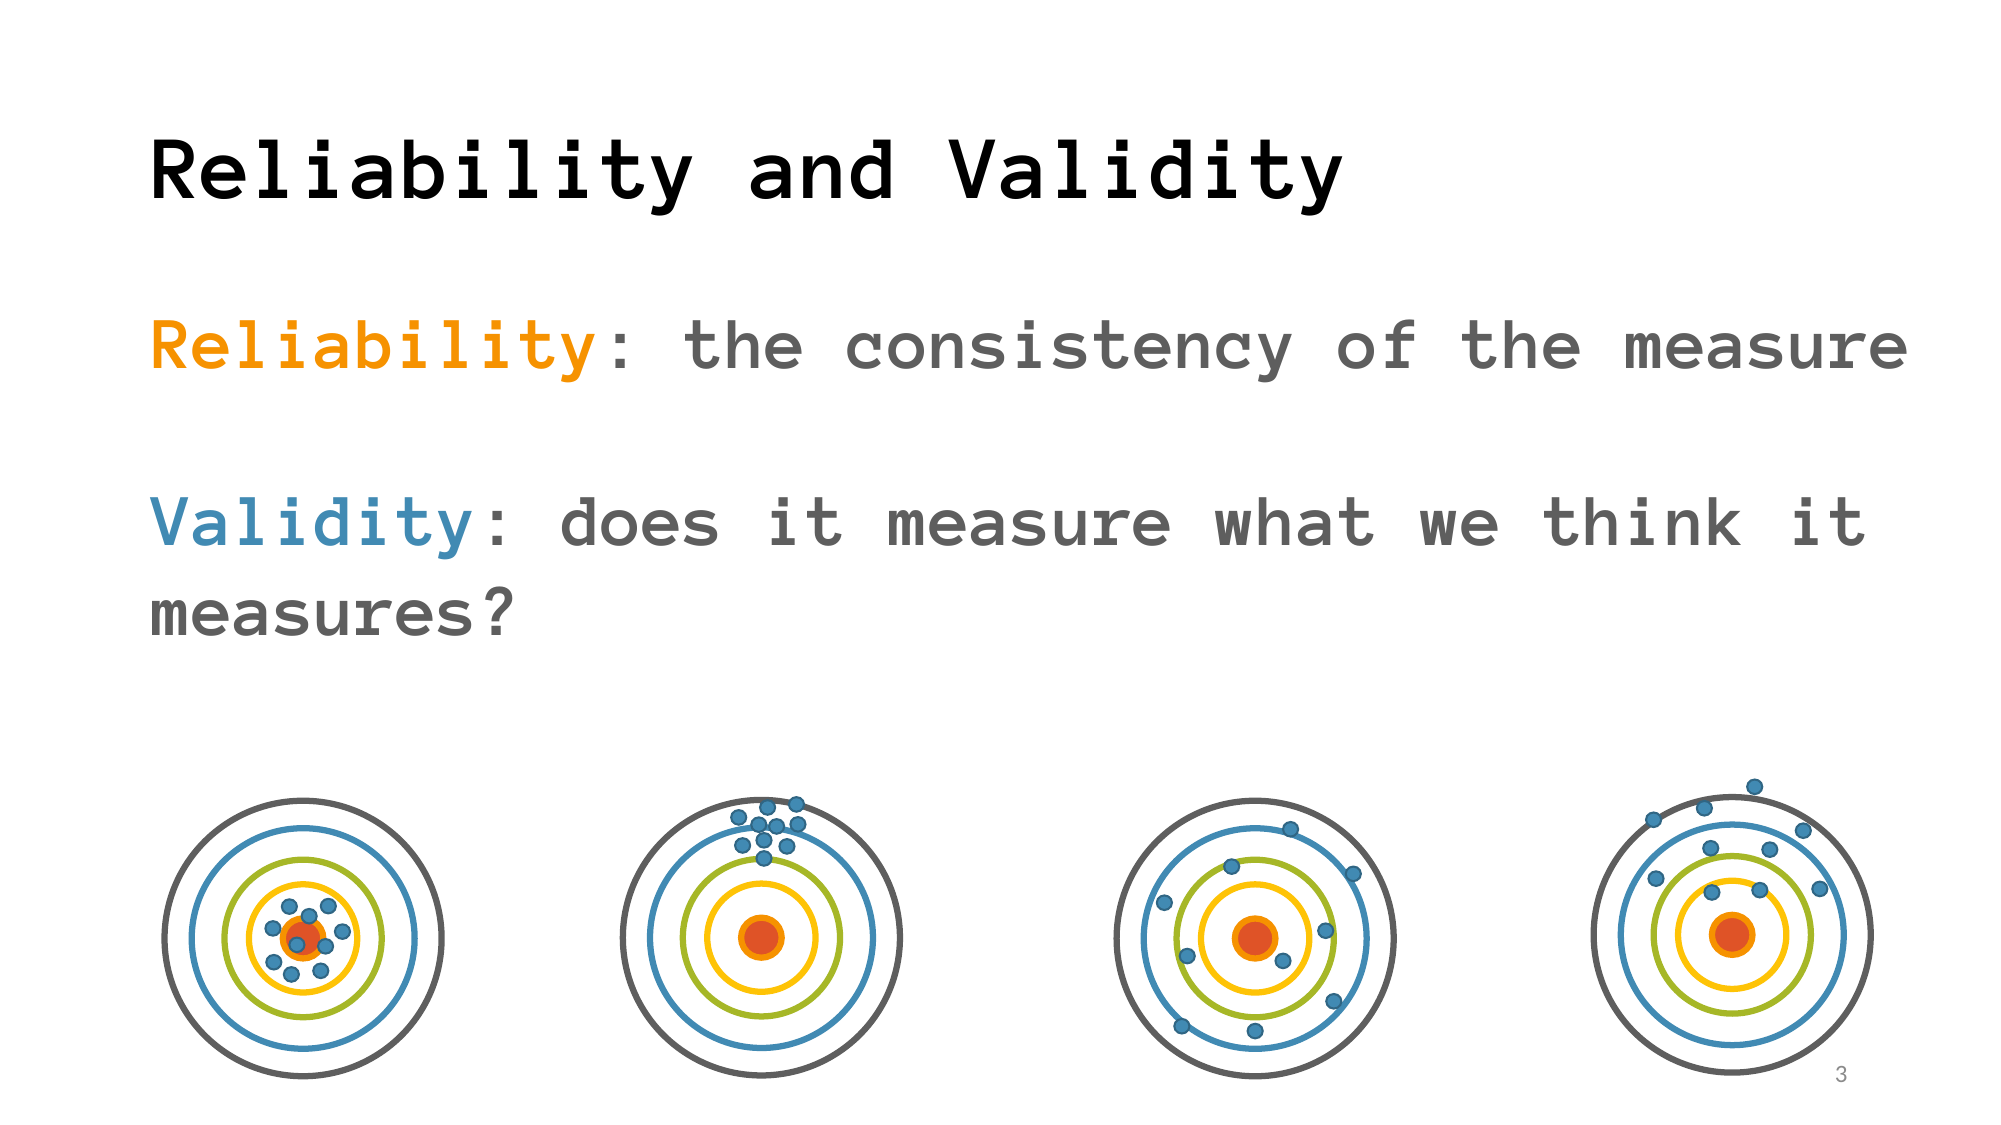

# Reliability and Validity
Reliability: the consistency of the measure
Validity: does it measure what we think it measures?

3